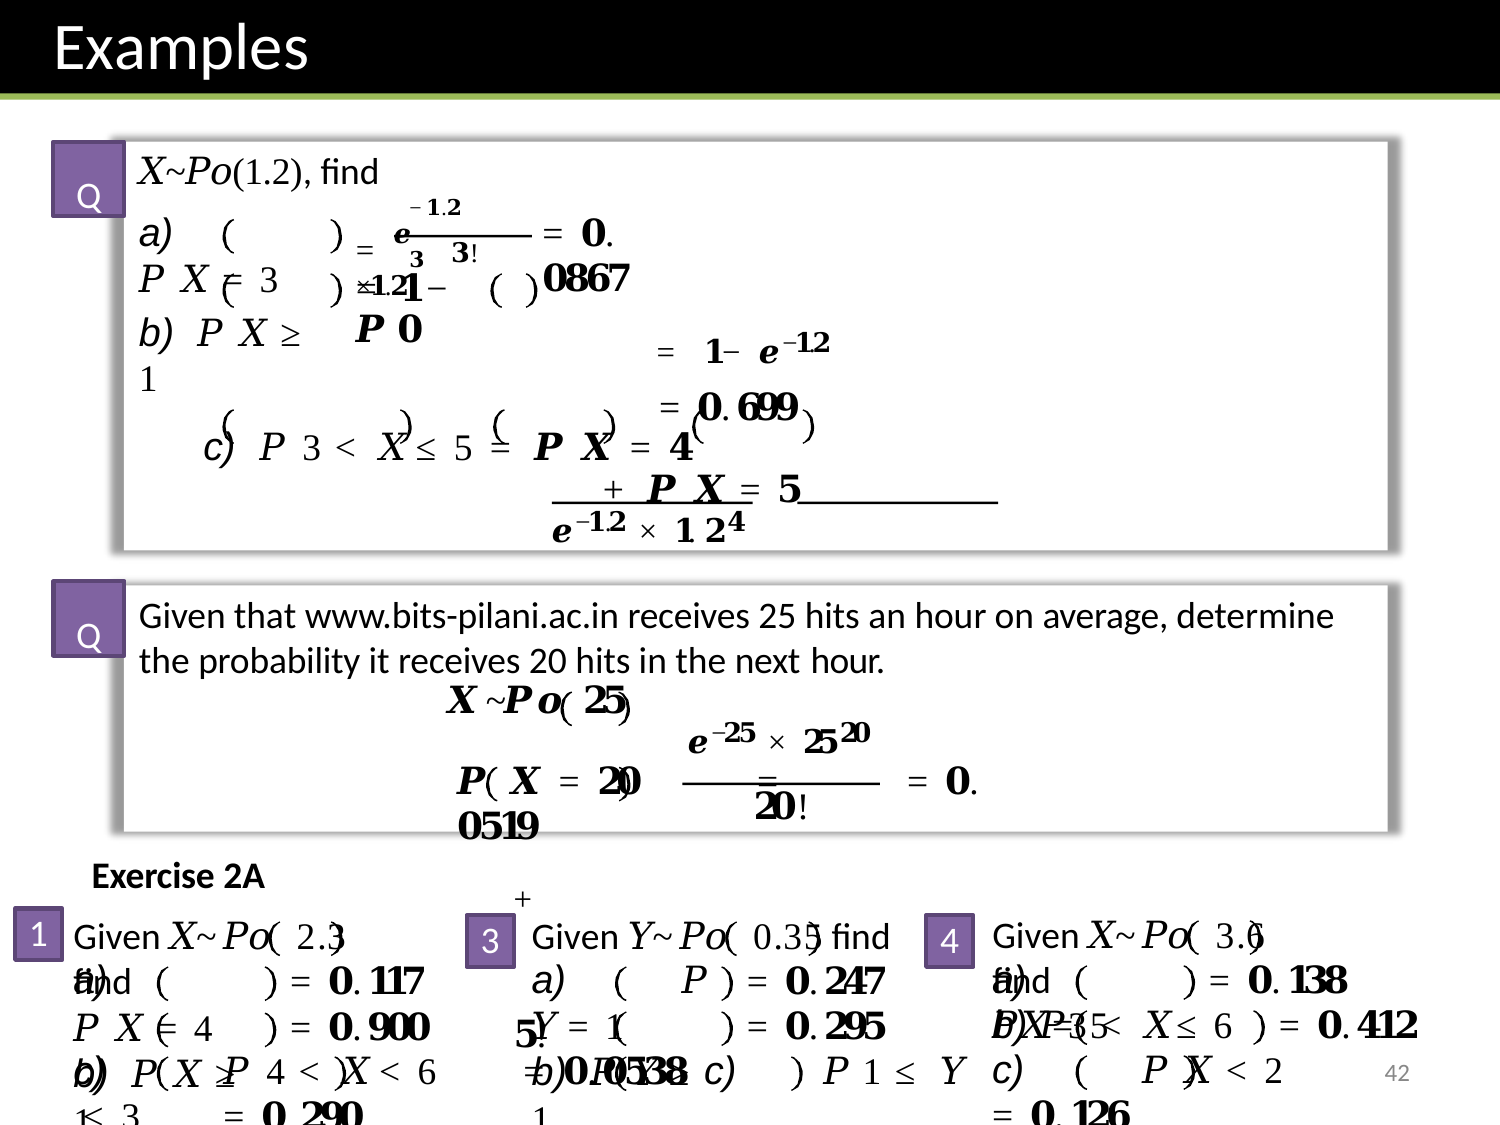

# Examples

Q
𝑋~𝑃𝑜(1.2), find
= 𝒆	×𝟏.𝟐
−𝟏.𝟐	𝟑
a)	𝑃     𝑋   = 3
b)  𝑃     𝑋   ≥ 1
= 𝟎. 𝟎𝟖𝟔𝟕

𝟑!
= 𝟏 − 𝑷 𝟎

= 𝟏 − 𝒆−𝟏.𝟐
= 𝟎. 𝟔𝟗𝟗
c)	𝑃     3 < 𝑋 ≤ 5	= 𝑷  𝑿 = 𝟒	+ 𝑷  𝑿 = 𝟓
𝒆−𝟏.𝟐   × 𝟏. 𝟐𝟒	𝒆−𝟏.𝟐 × 𝟏. 𝟐𝟓
=	𝟒!	+	𝟓!

Q
Given that www.bits-pilani.ac.in receives 25 hits an hour on average, determine  the probability it receives 20 hits in the next hour.
𝑿~𝑷𝒐  𝟐𝟓
𝒆−𝟐𝟓  × 𝟐𝟓𝟐𝟎
𝑷   𝑿 = 𝟐𝟎	=	= 𝟎. 𝟎𝟓𝟏𝟗
𝟐𝟎!
Exercise 2A
Given 𝑋~𝑃𝑜  2.3	find

1
Given 𝑋~𝑃𝑜  3.6	find
Given 𝑌~𝑃𝑜  0.35	find

3
4

a)	𝑃 𝑋 = 5
a)	𝑃     𝑋   = 4
b)  𝑃     𝑋   ≥ 1
a)	𝑃     𝑌    = 1
b)  𝑃     𝑌    ≥ 1
= 𝟎. 𝟏𝟑𝟖
= 𝟎. 𝟏𝟏𝟕
= 𝟎. 𝟗𝟎𝟎
= 𝟎. 𝟐𝟒𝟕
= 𝟎. 𝟐𝟗𝟓

b) 𝑃 3 < 𝑋 ≤ 6
= 𝟎. 𝟒𝟏𝟐

c)	𝑃     𝑋  < 2	= 𝟎. 𝟏𝟐𝟔
c)	𝑃     4 < 𝑋 < 6	= 𝟎. 𝟎𝟓𝟑𝟖  c)	𝑃    1 ≤ 𝑌  < 3	= 𝟎. 𝟐𝟗𝟎
42